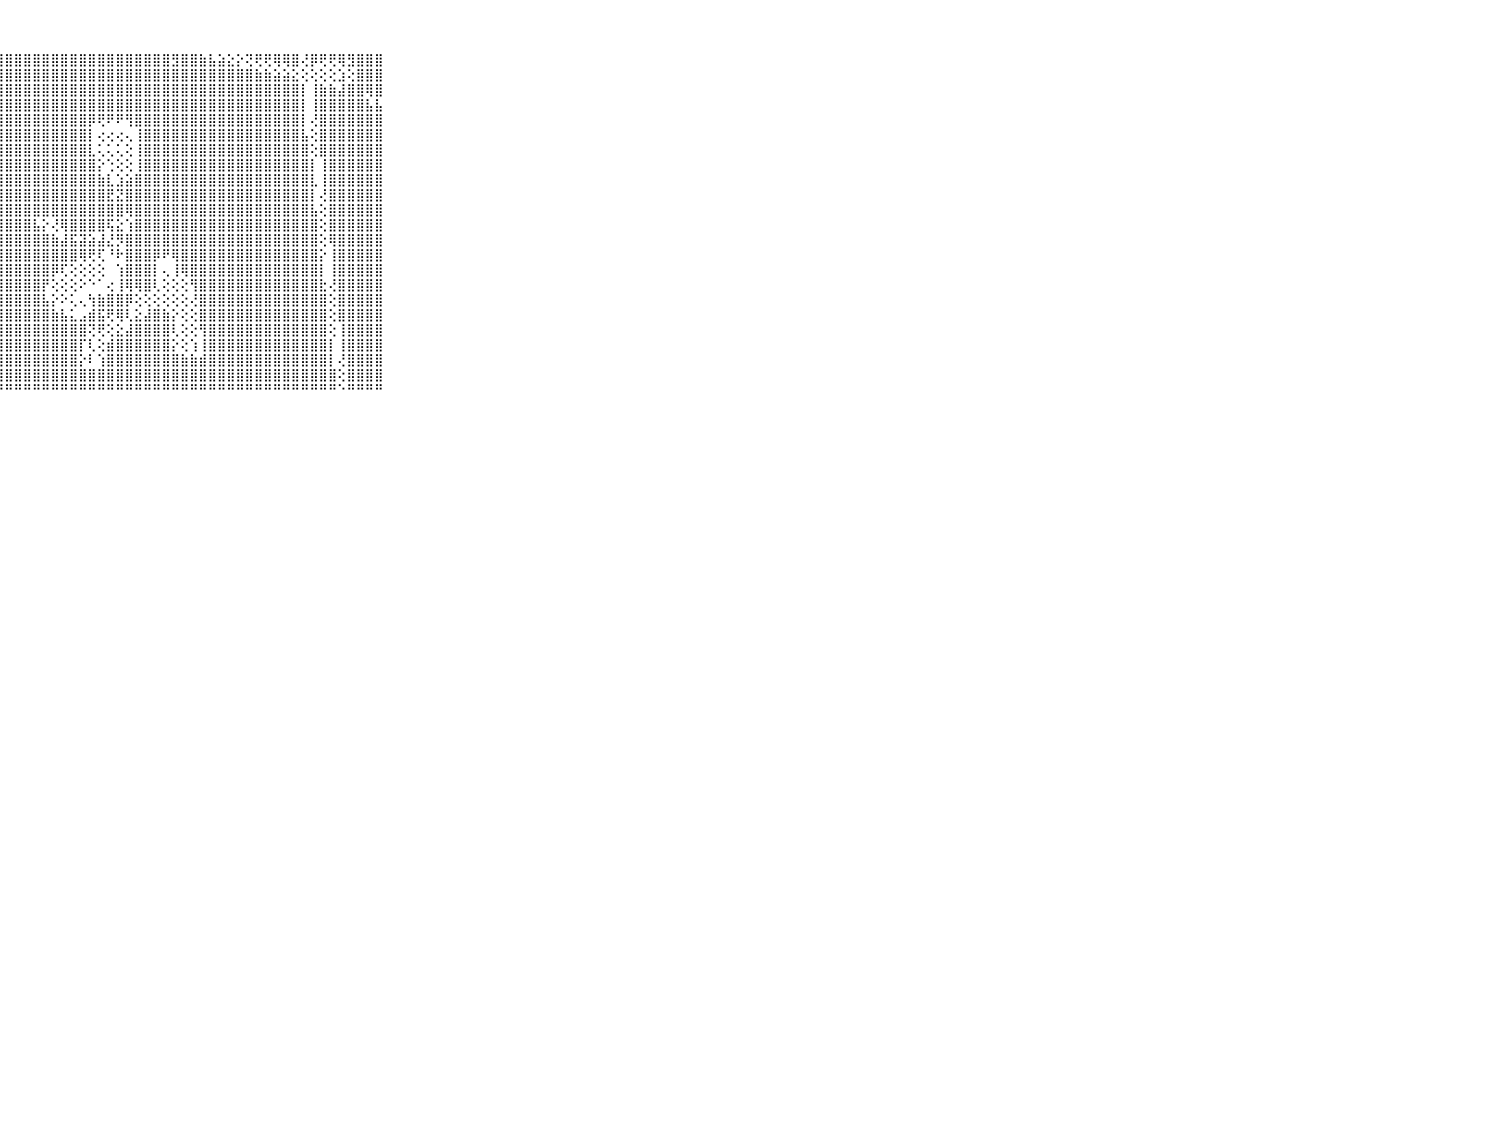

⠀⠀⠀⠀⠀⠀⠀⠀⠀⠀⠀⣿⣿⣿⣿⣿⣿⣿⣿⣿⣿⣿⣿⣿⣿⣿⣿⣿⣿⣿⣿⣿⣿⣿⣿⣿⣿⣿⣿⣿⣿⣿⣿⣿⣿⣿⣻⣿⣿⣷⣧⣵⣕⡕⢝⢟⢟⢿⢿⣿⢜⡿⢟⢟⢿⣻⣿⣿⣿⠀⠀⠀⠀⠀⠀⠀⠀⠀⠀⠀⠀
⠀⠀⠀⠀⠀⠀⠀⠀⠀⠀⠀⣿⣿⣿⣿⣿⣿⣿⣿⣿⣿⣿⣿⣿⣿⣿⣿⣿⣿⣿⣿⣿⣿⣿⣿⣿⣿⣿⣿⣿⣿⣿⣿⣿⣿⣿⣿⣿⣿⣿⣿⣿⣿⣿⣿⣷⣷⣵⣵⣕⢕⢕⢕⢕⣱⢕⣿⣿⣿⠀⠀⠀⠀⠀⠀⠀⠀⠀⠀⠀⠀
⠀⠀⠀⠀⠀⠀⠀⠀⠀⠀⠀⣿⣿⣿⣿⣿⣿⣿⣿⣿⣿⣿⣿⣿⣿⣿⣿⣿⣿⣿⣿⣿⣿⣿⣿⣿⣿⣿⣿⣿⣿⣿⣿⣿⣿⣿⣿⣿⣿⣿⣿⣿⣿⣿⣿⣿⣿⣿⣿⣿⡇⢸⣷⣷⣼⣿⣿⢿⣿⠀⠀⠀⠀⠀⠀⠀⠀⠀⠀⠀⠀
⠀⠀⠀⠀⠀⠀⠀⠀⠀⠀⠀⣿⣿⣿⣿⣿⣿⣿⣿⣿⣿⣿⣿⣿⣿⣿⣿⣿⣿⣿⣿⣿⣿⣿⣿⣿⣿⣿⣿⣿⣿⣿⣿⣿⣿⣿⣿⣿⣿⣿⣿⣿⣿⣿⣿⣿⣿⣿⣿⣿⡇⢸⣿⣿⣿⣿⣿⣧⣧⠀⠀⠀⠀⠀⠀⠀⠀⠀⠀⠀⠀
⠀⠀⠀⠀⠀⠀⠀⠀⠀⠀⠀⣿⣿⣿⣿⣿⣿⣿⣿⣿⣿⣿⣿⣿⣿⣿⣿⣿⣿⣿⣿⣿⣿⣿⣿⣿⣿⡿⢟⠟⠟⢻⣿⣿⣿⣿⣿⣿⣿⣿⣿⣿⣿⣿⣿⣿⣿⣿⣿⣿⡇⢜⣿⣿⣿⣿⣿⣿⣿⠀⠀⠀⠀⠀⠀⠀⠀⠀⠀⠀⠀
⠀⠀⠀⠀⠀⠀⠀⠀⠀⠀⠀⣿⣿⣿⣿⣿⣿⣿⣿⣿⣿⣿⣿⣿⣿⣿⣿⣿⣿⣿⣿⣿⣿⣿⣿⣿⣿⡇⢔⢔⢔⢄⢸⣿⣿⣿⣿⣿⣿⣿⣿⣿⣿⣿⣿⣿⣿⣿⣿⣿⣧⢕⣿⣿⣿⣿⣿⣿⣿⠀⠀⠀⠀⠀⠀⠀⠀⠀⠀⠀⠀
⠀⠀⠀⠀⠀⠀⠀⠀⠀⠀⠀⣿⣿⣿⣿⣿⣿⣿⣿⣿⣿⣿⣿⣿⣿⣿⣿⣿⣿⣿⣿⣿⣿⣿⣿⣿⣿⣇⢅⢅⢅⢕⢸⣿⣿⣿⣿⣿⣿⣿⣿⣿⣿⣿⣿⣿⣿⣿⣿⣿⣿⢕⣿⣿⣿⣿⣿⣿⣿⠀⠀⠀⠀⠀⠀⠀⠀⠀⠀⠀⠀
⠀⠀⠀⠀⠀⠀⠀⠀⠀⠀⠀⣿⣿⣿⣿⣿⣿⣿⣿⣿⣿⣿⣿⣿⣿⣿⣿⣿⣿⣿⣿⣿⣿⣿⣿⣿⣿⣿⡕⢑⢕⢕⢸⣿⣿⣿⣿⣿⣿⣿⣿⣿⣿⣿⣿⣿⣿⣿⣿⣿⣿⡇⢸⣿⣿⣿⣿⣿⣿⠀⠀⠀⠀⠀⠀⠀⠀⠀⠀⠀⠀
⠀⠀⠀⠀⠀⠀⠀⠀⠀⠀⠀⣿⣿⣿⣿⣿⣿⣿⣿⣿⣿⣿⣿⣿⣿⣿⣿⣿⣿⣿⣿⣿⣿⣿⣿⣿⣿⣿⣷⣇⣱⣵⣿⣿⣿⣿⣿⣿⣿⣿⣿⣿⣿⣿⣿⣿⣿⣿⣿⣿⣿⣇⢸⣿⣿⣿⣿⣿⣿⠀⠀⠀⠀⠀⠀⠀⠀⠀⠀⠀⠀
⠀⠀⠀⠀⠀⠀⠀⠀⠀⠀⠀⣿⣿⣿⣿⣿⣿⣿⣿⣿⣿⣿⣿⣿⣿⣿⣿⣿⣿⣿⣿⣿⣿⣿⣿⣿⣿⣿⣿⣟⣝⣿⣿⣿⣿⣿⣿⣿⣿⣿⣿⣿⣿⣿⣿⣿⣿⣿⣿⣿⣿⡇⢜⣿⣿⣿⣿⣿⣿⠀⠀⠀⠀⠀⠀⠀⠀⠀⠀⠀⠀
⠀⠀⠀⠀⠀⠀⠀⠀⠀⠀⠀⣿⣿⣿⣿⣿⣿⣿⣿⣿⣿⣿⣿⣿⣿⣿⣿⣿⣿⣿⣿⣿⣿⣿⣿⣿⣿⣿⣿⣿⣿⢿⣿⣿⣿⣿⣿⣿⣿⣿⣿⣿⣿⣿⣿⣿⣿⣿⣿⣿⣿⣧⢕⣿⣿⣿⣿⣿⣿⠀⠀⠀⠀⠀⠀⠀⠀⠀⠀⠀⠀
⠀⠀⠀⠀⠀⠀⠀⠀⠀⠀⠀⣿⣿⣿⣿⣿⣿⣿⣿⣿⣿⣿⣿⣿⣿⣿⣿⣿⣿⣿⣿⣧⡕⢜⢿⣿⣿⣿⣿⢯⣕⢱⣿⣿⣿⣿⣿⣿⣿⣿⣿⣿⣿⣿⣿⣿⣿⣿⣿⣿⣿⣿⢕⣿⣿⣿⣿⣿⣿⠀⠀⠀⠀⠀⠀⠀⠀⠀⠀⠀⠀
⠀⠀⠀⠀⠀⠀⠀⠀⠀⠀⠀⣿⣿⣿⣿⣿⣿⣿⣿⣿⣿⣿⣿⣿⣿⣿⣿⣿⣿⣿⣿⣿⣿⣷⣼⣯⣽⣵⣼⣜⡻⣿⣿⣿⣿⣿⣿⣿⣿⣿⣿⣿⣿⣿⣿⣿⣿⣿⣿⣿⣿⣿⢕⢿⣿⣿⣿⣿⣿⠀⠀⠀⠀⠀⠀⠀⠀⠀⠀⠀⠀
⠀⠀⠀⠀⠀⠀⠀⠀⠀⠀⠀⣿⣿⣿⣿⣿⣿⣿⣿⣿⣿⣿⣿⣿⣿⣿⣿⣿⣿⣿⣿⣿⣿⣿⣿⣿⢿⢟⢏⠘⠗⣿⣿⣿⡿⠟⢿⣿⣿⣿⣿⣿⣿⣿⣿⣿⣿⣿⣿⣿⣿⣿⡕⢸⣿⣿⣿⣿⣿⠀⠀⠀⠀⠀⠀⠀⠀⠀⠀⠀⠀
⠀⠀⠀⠀⠀⠀⠀⠀⠀⠀⠀⣿⣿⣿⣿⣿⣿⣿⣿⣿⣿⣿⣿⣿⣿⣿⣿⣿⣿⣿⣿⣿⣿⡿⢏⢕⢕⢕⢕⠀⢱⣿⣿⣿⡇⢄⢸⢿⣿⣿⣿⣿⣿⣿⣿⣿⣿⣿⣿⣿⣿⣿⡇⢸⣿⣿⣿⣿⣿⠀⠀⠀⠀⠀⠀⠀⠀⠀⠀⠀⠀
⠀⠀⠀⠀⠀⠀⠀⠀⠀⠀⠀⣿⣿⣿⣿⣿⣿⣿⣿⣿⣿⣿⣿⣿⣿⣿⣿⣿⣿⣿⣿⣿⡟⢕⢕⢕⠕⠑⠁⢔⢸⢿⢿⣿⢇⢕⢕⢕⢻⣿⣿⣿⣿⣿⣿⣿⣿⣿⣿⣿⣿⣿⣗⢜⣿⣿⣿⣿⣿⠀⠀⠀⠀⠀⠀⠀⠀⠀⠀⠀⠀
⠀⠀⠀⠀⠀⠀⠀⠀⠀⠀⠀⣿⣿⣿⣿⣿⣿⣿⣿⣿⣿⣿⣿⣿⣿⣿⣿⣿⣿⣿⣿⣿⣧⡕⠕⢅⢄⢳⣷⣿⣿⡿⢕⢕⢕⢕⢕⢕⢜⣿⣿⣿⣿⣿⣿⣿⣿⣿⣿⣿⣿⣿⣿⢕⣿⣿⣿⣿⣿⠀⠀⠀⠀⠀⠀⠀⠀⠀⠀⠀⠀
⠀⠀⠀⠀⠀⠀⠀⠀⠀⠀⠀⣿⣿⣿⣿⣿⣿⣿⣿⣿⣿⣿⣿⣿⣿⣿⣿⣿⣿⣿⣿⣿⣿⣷⣧⣅⣠⣾⣯⢟⢿⢇⣕⣼⣿⣷⡕⢕⢕⣿⣿⣿⣿⣿⣿⣿⣿⣿⣿⣿⣿⣿⣿⢕⣿⣿⣿⣿⣿⠀⠀⠀⠀⠀⠀⠀⠀⠀⠀⠀⠀
⠀⠀⠀⠀⠀⠀⠀⠀⠀⠀⠀⣿⣿⣿⣿⣿⣿⣿⣿⣿⣿⣿⣿⣿⣿⣿⣿⣿⣿⣿⣿⣿⣿⣿⣿⣿⣿⢝⢟⢕⣕⣼⣿⣿⣿⣿⢇⢕⢕⢻⣿⣿⣿⣿⣿⣿⣿⣿⣿⣿⣿⣿⣿⢕⢸⣿⣿⣿⣿⠀⠀⠀⠀⠀⠀⠀⠀⠀⠀⠀⠀
⠀⠀⠀⠀⠀⠀⠀⠀⠀⠀⠀⣿⣿⣿⣿⣿⣿⣿⣿⣿⣿⣿⣿⣿⣿⣿⣿⣿⣿⣿⣿⣿⣿⣿⣿⣿⡏⢇⢕⣾⣿⣿⣿⣿⣿⣿⡕⢕⢱⢸⣿⣿⣿⣿⣿⣿⣿⣿⣿⣿⣿⣿⣿⡇⢸⣿⣿⣿⣿⠀⠀⠀⠀⠀⠀⠀⠀⠀⠀⠀⠀
⠀⠀⠀⠀⠀⠀⠀⠀⠀⠀⠀⣿⣿⣿⣿⣿⣿⣿⣿⣿⣿⣿⣿⣿⣿⣿⣿⣿⣿⣿⣿⣿⣿⣿⣿⣿⡕⠇⢱⣿⣿⣿⣿⣿⣿⣿⣿⣷⣷⣾⣿⣿⣿⣿⣿⣿⣿⣿⣿⣿⣿⣿⣿⡇⢜⣿⣿⣿⣿⠀⠀⠀⠀⠀⠀⠀⠀⠀⠀⠀⠀
⠀⠀⠀⠀⠀⠀⠀⠀⠀⠀⠀⣿⣿⣿⣿⣿⣿⣿⣿⣿⣿⣿⣿⣿⣿⣿⣿⣿⣿⣿⣿⣿⣿⣿⣿⣿⣿⣿⣿⣿⣿⣿⣿⣿⣿⣿⣿⣿⣿⣿⣿⣿⣿⣿⣿⣿⣿⣿⣿⣿⣿⣿⣿⣿⢕⣿⣿⣿⣿⠀⠀⠀⠀⠀⠀⠀⠀⠀⠀⠀⠀
⠀⠀⠀⠀⠀⠀⠀⠀⠀⠀⠀⠛⠛⠛⠛⠛⠛⠛⠛⠛⠛⠛⠛⠛⠛⠛⠛⠛⠛⠛⠛⠛⠛⠛⠛⠛⠛⠛⠛⠛⠛⠛⠛⠛⠛⠛⠛⠛⠛⠛⠛⠛⠛⠛⠛⠛⠛⠛⠛⠛⠛⠛⠛⠛⠑⠛⠛⠛⠛⠀⠀⠀⠀⠀⠀⠀⠀⠀⠀⠀⠀